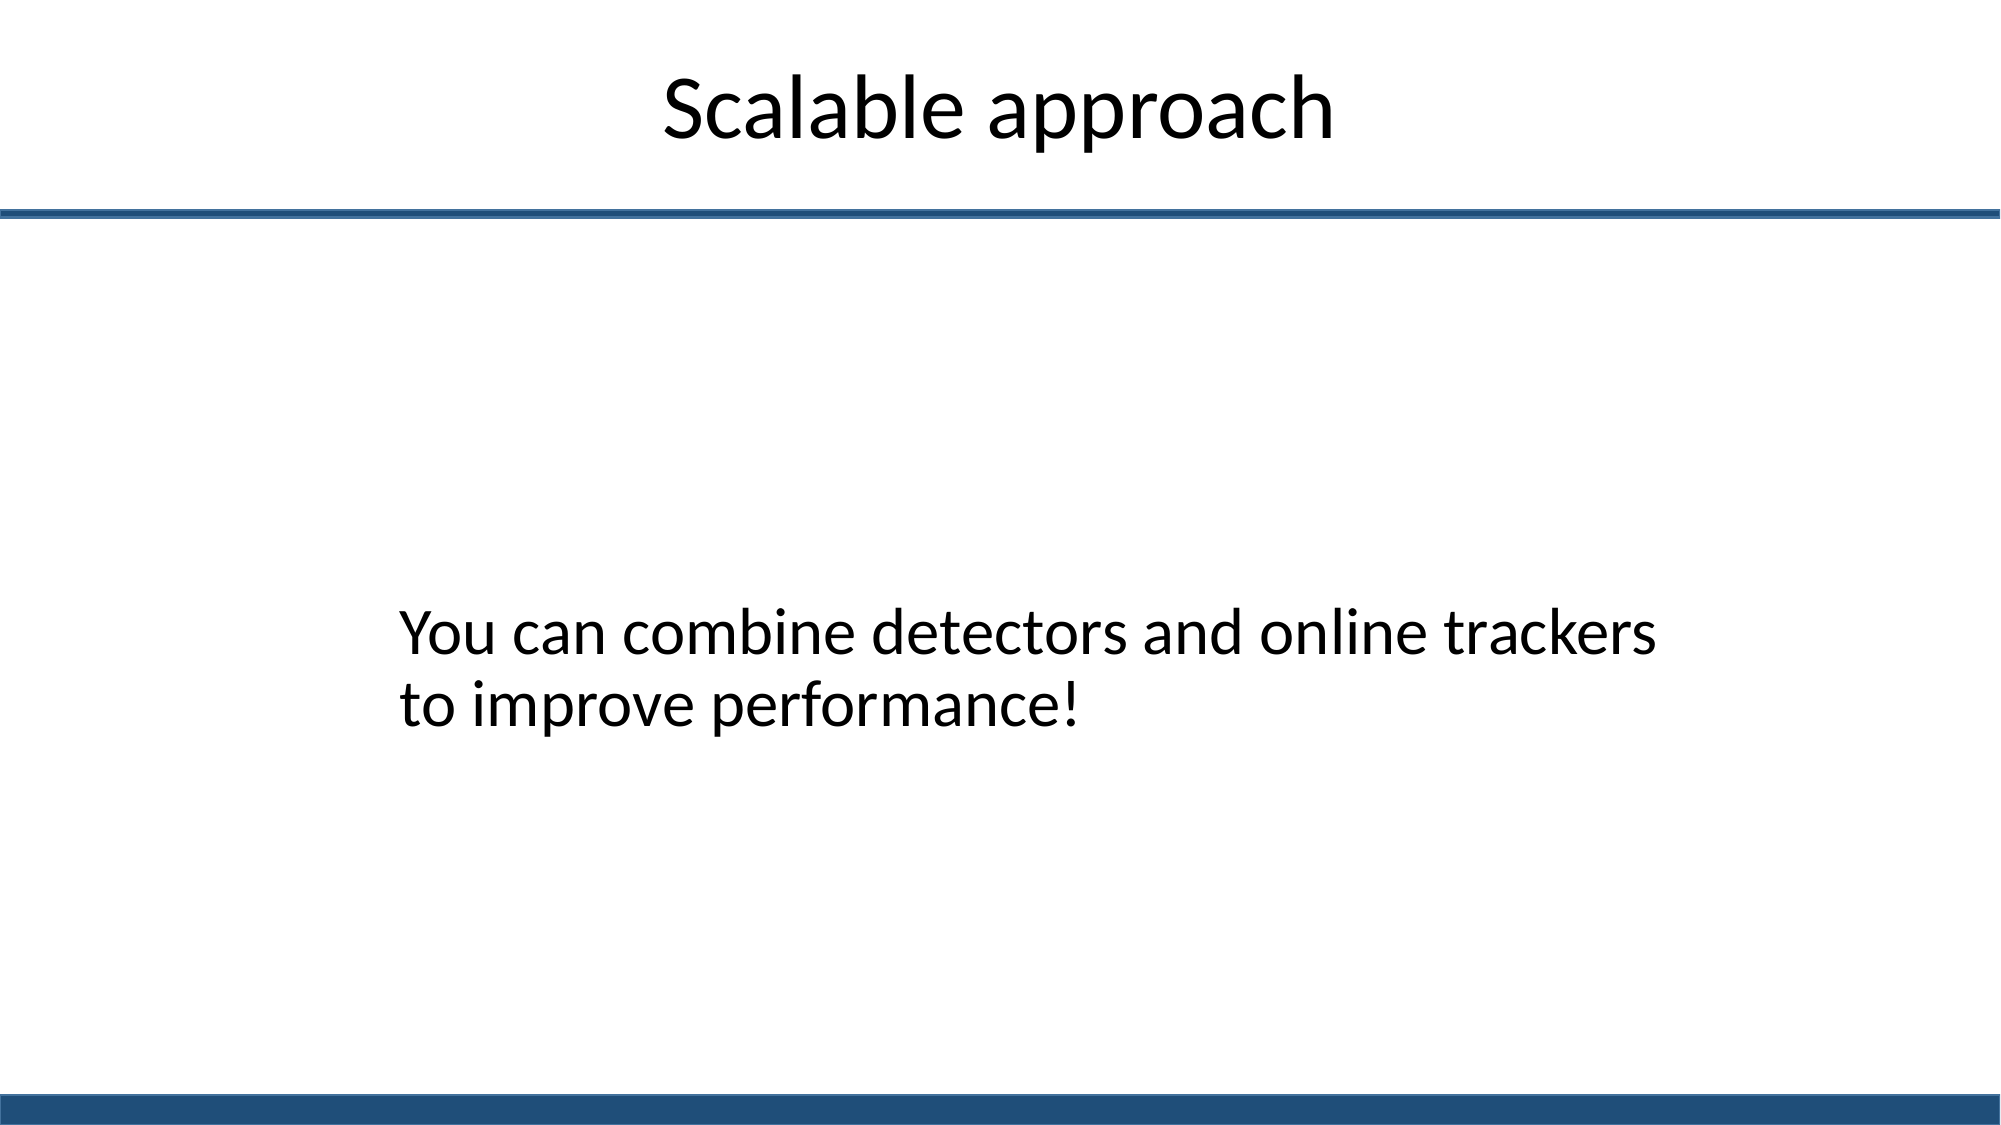

# Scalable approach

You can combine detectors and online trackers to improve performance!